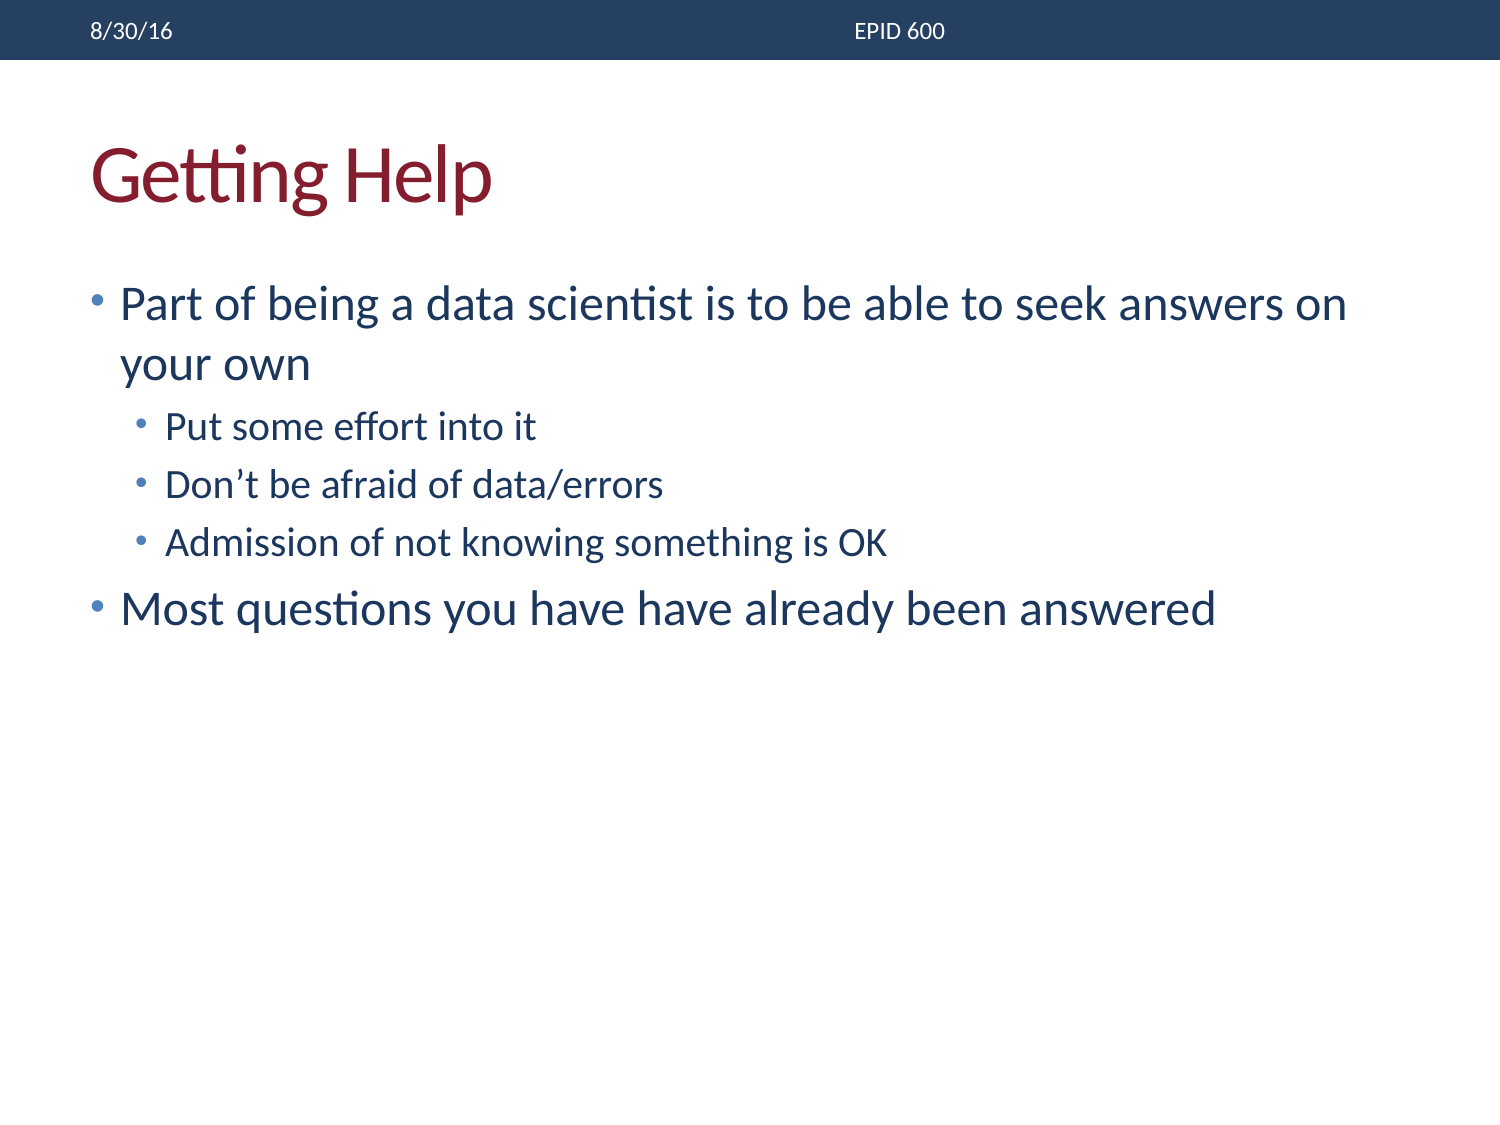

8/30/16
EPID 600
# Getting Help
Part of being a data scientist is to be able to seek answers on your own
Put some effort into it
Don’t be afraid of data/errors
Admission of not knowing something is OK
Most questions you have have already been answered